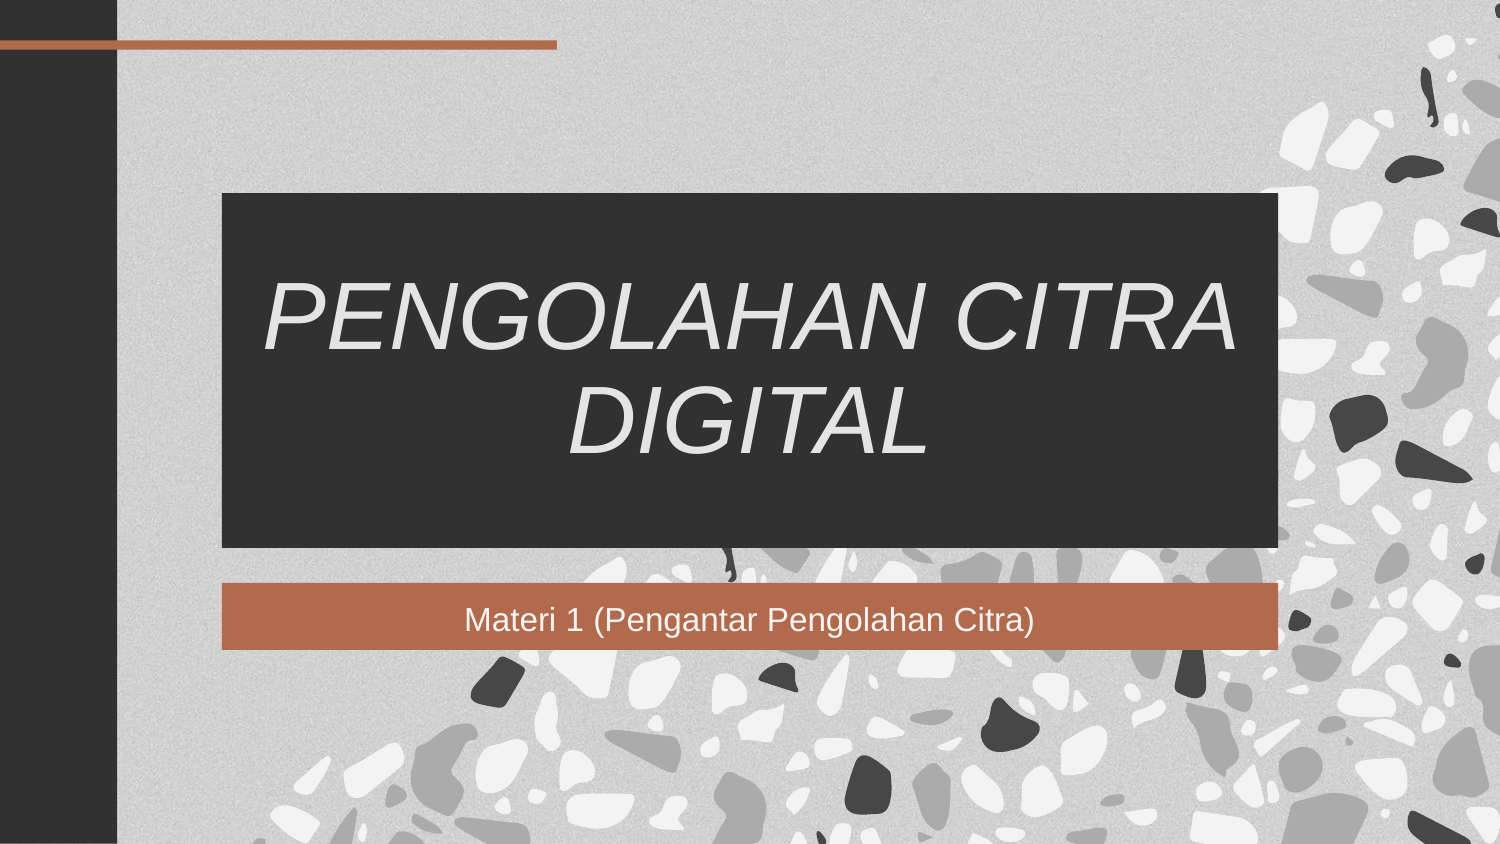

# PENGOLAHAN CITRA DIGITAL
Materi 1 (Pengantar Pengolahan Citra)